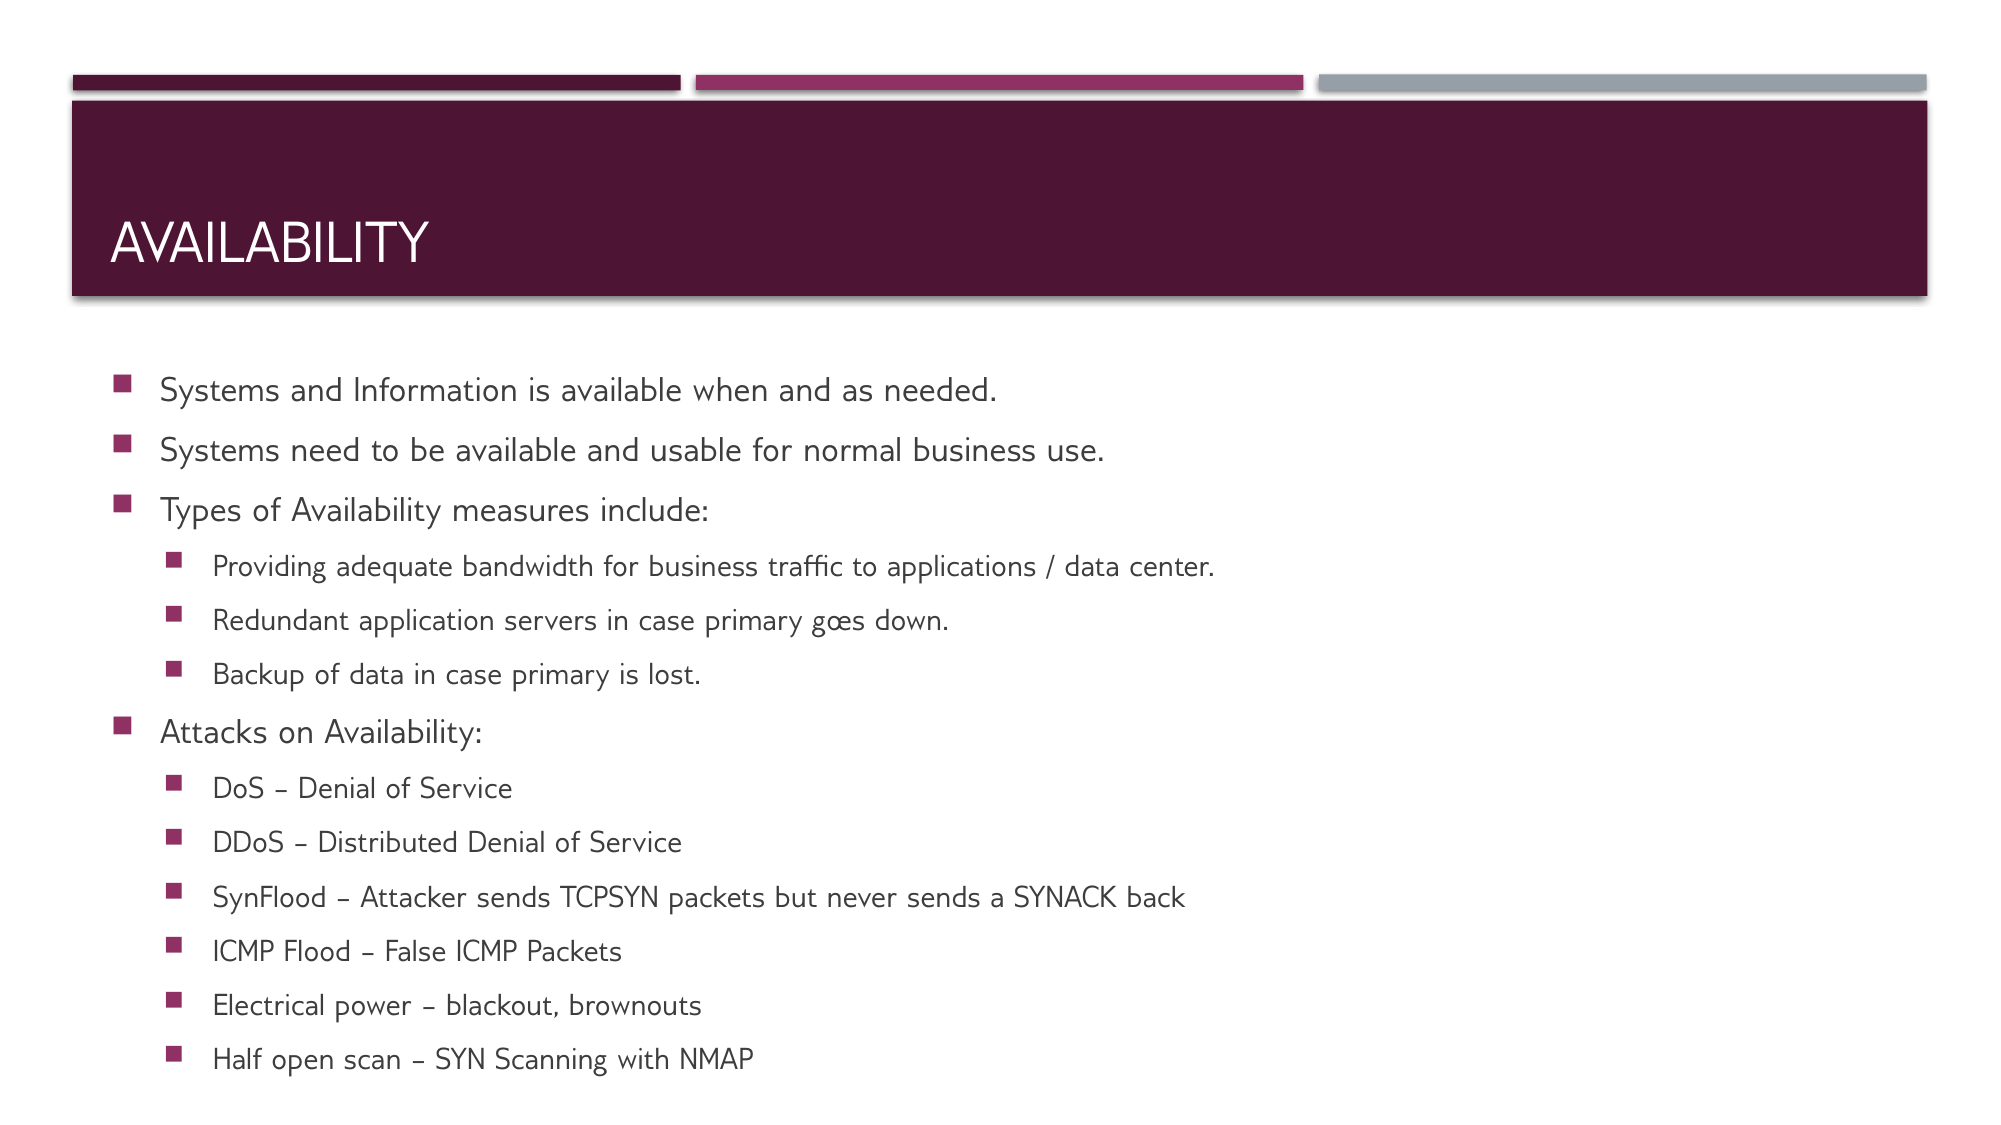

# Availability
Systems and Information is available when and as needed.
Systems need to be available and usable for normal business use.
Types of Availability measures include:
Providing adequate bandwidth for business traffic to applications / data center.
Redundant application servers in case primary goes down.
Backup of data in case primary is lost.
Attacks on Availability:
DoS – Denial of Service
DDoS – Distributed Denial of Service
SynFlood – Attacker sends TCPSYN packets but never sends a SYNACK back
ICMP Flood – False ICMP Packets
Electrical power – blackout, brownouts
Half open scan – SYN Scanning with NMAP